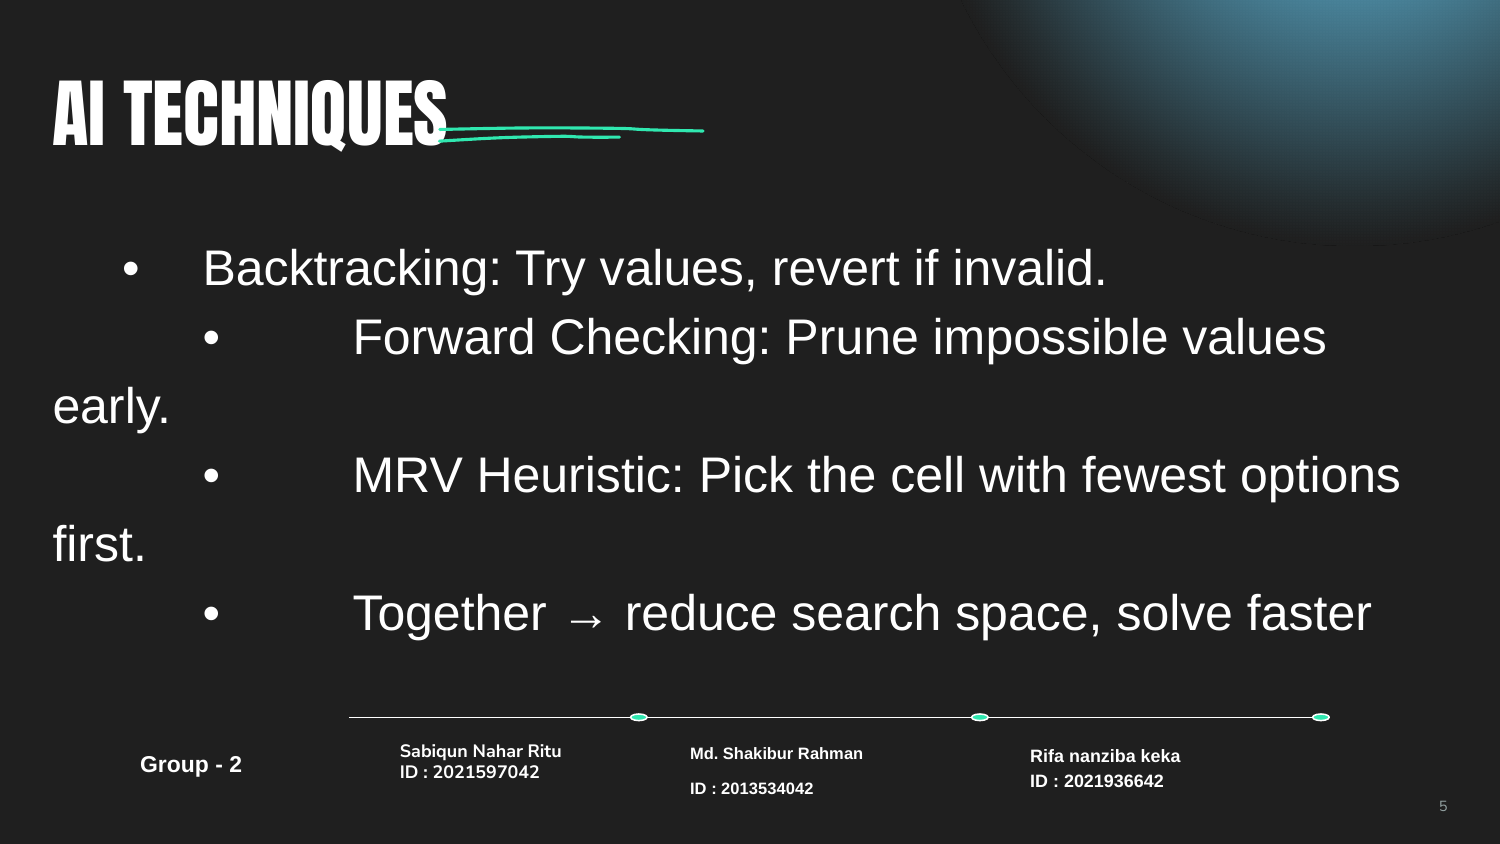

# AI TECHNIQUES

     •	Backtracking: Try values, revert if invalid.
	•	Forward Checking: Prune impossible values early.
	•	MRV Heuristic: Pick the cell with fewest options first.
	•	Together → reduce search space, solve faster

Group - 2
Sabiqun Nahar Ritu
ID : 2021597042
Md. Shakibur Rahman
ID : 2013534042
Rifa nanziba keka
ID : 2021936642